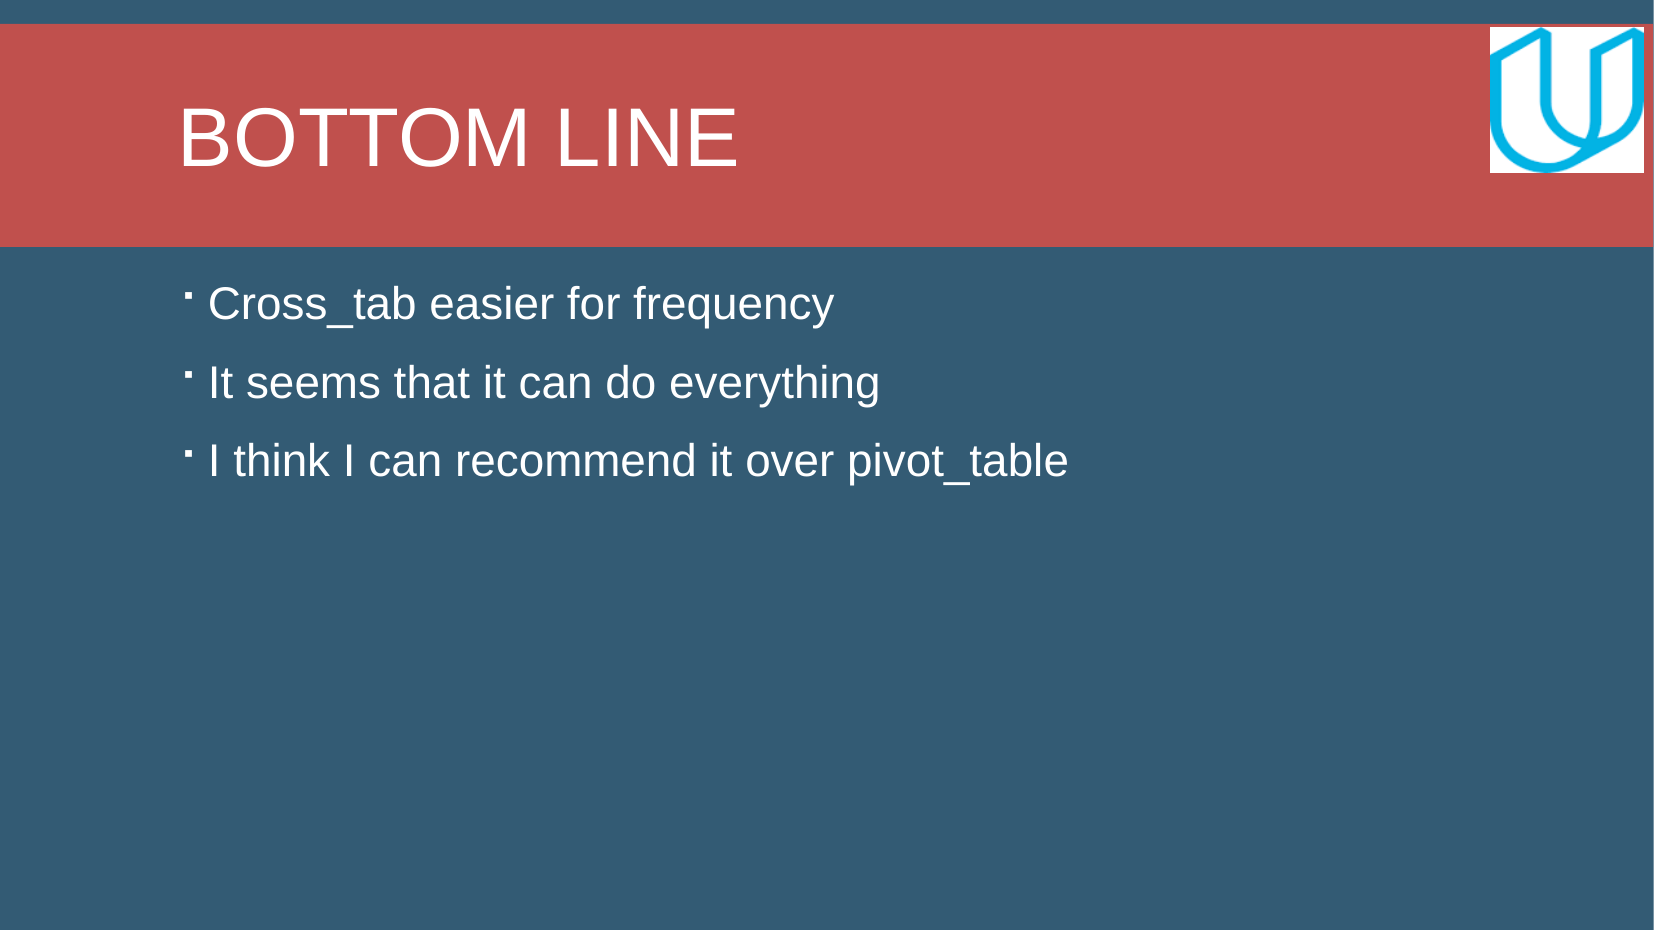

Bottom line
Cross_tab easier for frequency
It seems that it can do everything
I think I can recommend it over pivot_table